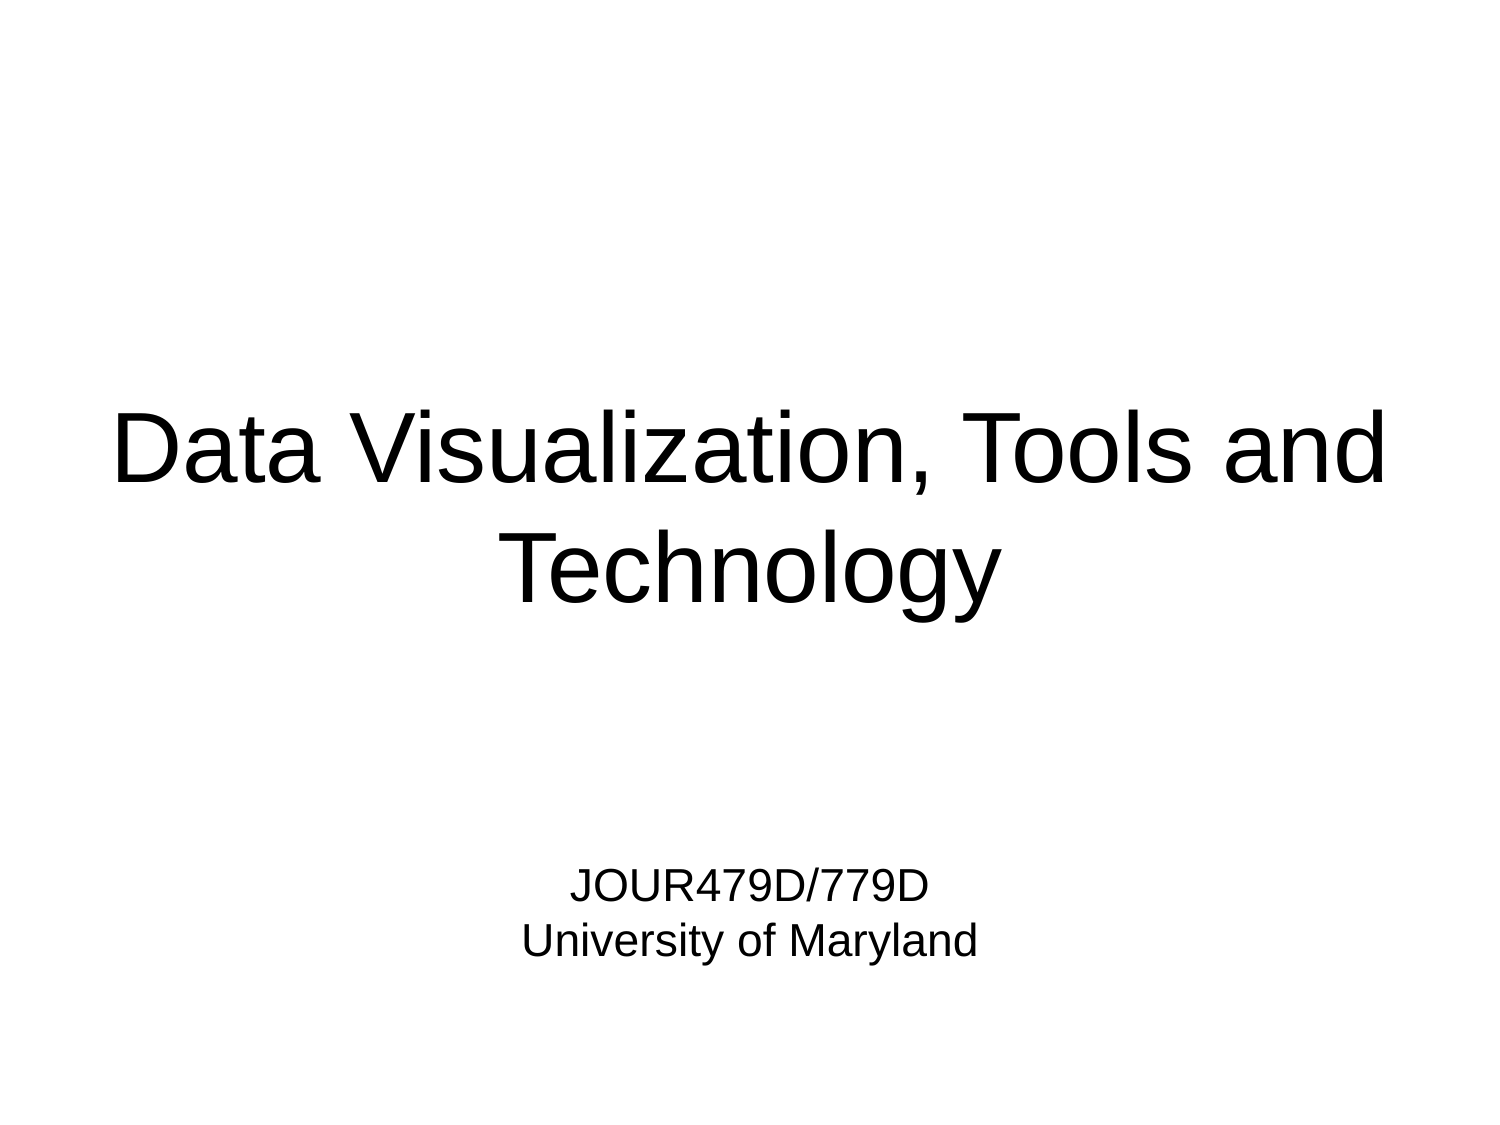

Data Visualization, Tools and Technology
JOUR479D/779D
University of Maryland